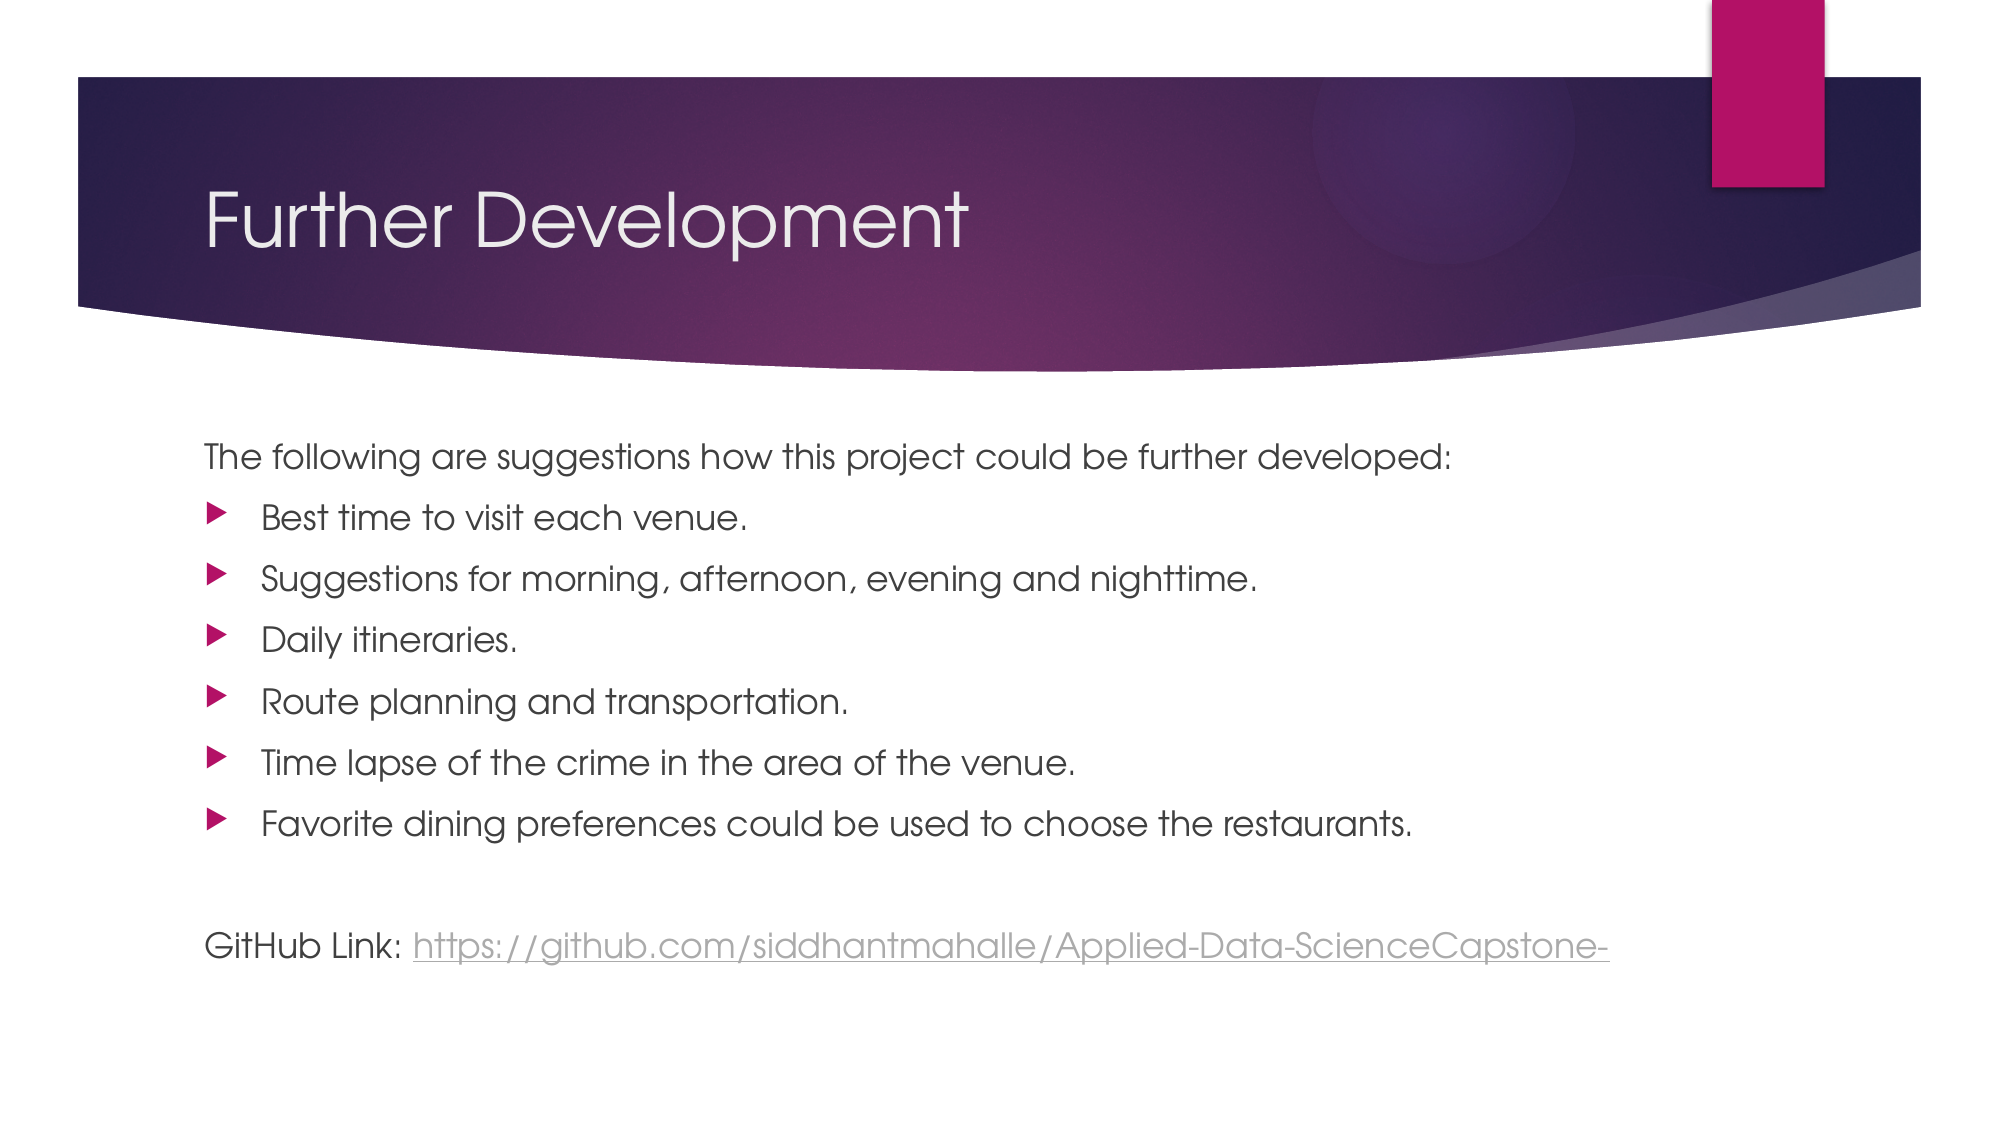

# Further Development
The following are suggestions how this project could be further developed:
Best time to visit each venue.
Suggestions for morning, afternoon, evening and nighttime.
Daily itineraries.
Route planning and transportation.
Time lapse of the crime in the area of the venue.
Favorite dining preferences could be used to choose the restaurants.

GitHub Link: https://github.com/siddhantmahalle/Applied-Data-ScienceCapstone-